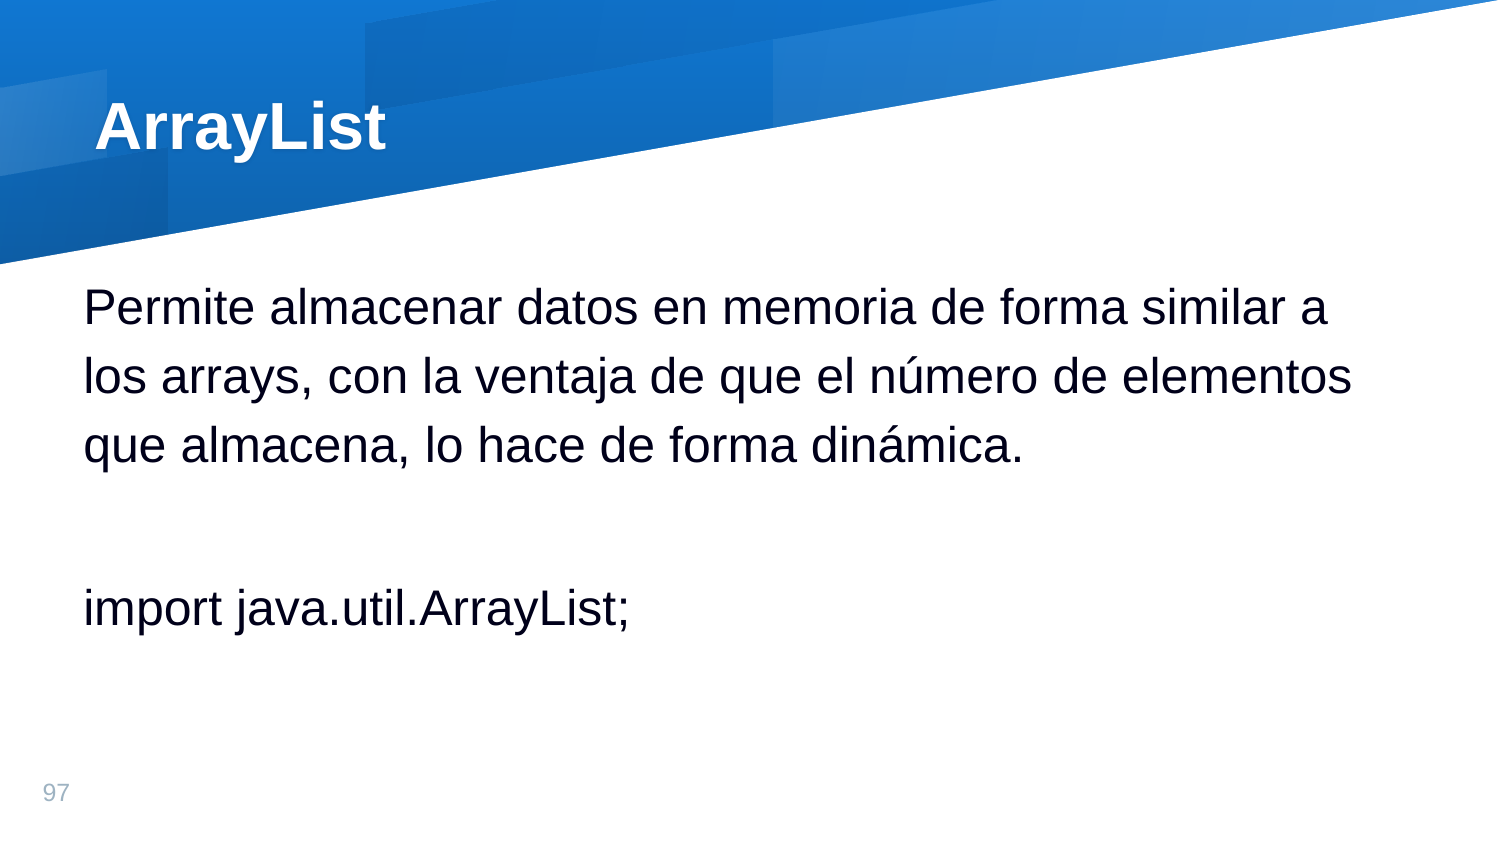

ArrayList
Permite almacenar datos en memoria de forma similar a los arrays, con la ventaja de que el número de elementos que almacena, lo hace de forma dinámica.

import java.util.ArrayList;
97